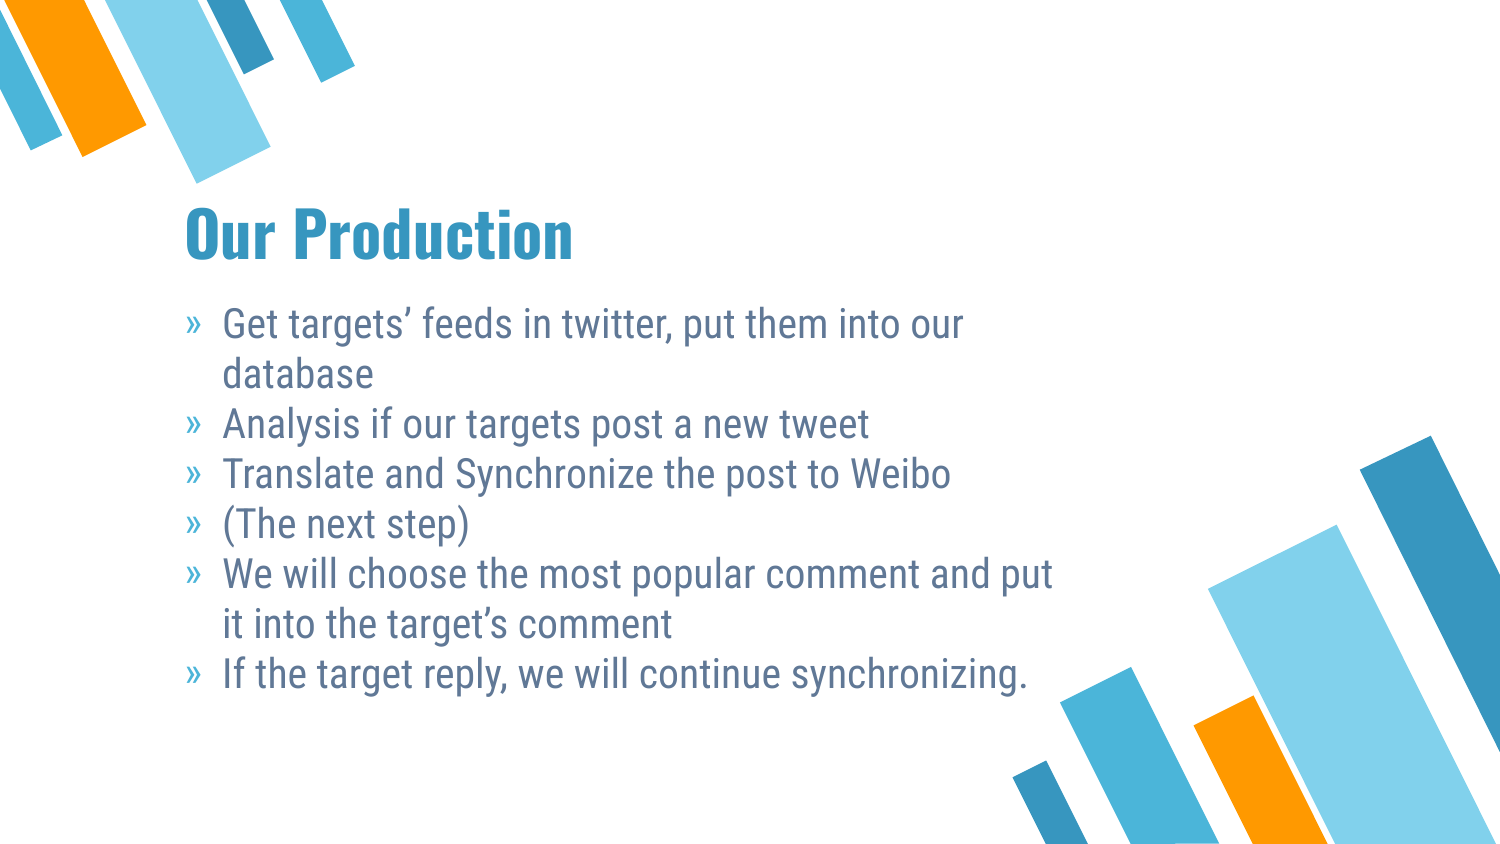

# Our Production
Get targets’ feeds in twitter, put them into our database
Analysis if our targets post a new tweet
Translate and Synchronize the post to Weibo
(The next step)
We will choose the most popular comment and put it into the target’s comment
If the target reply, we will continue synchronizing.